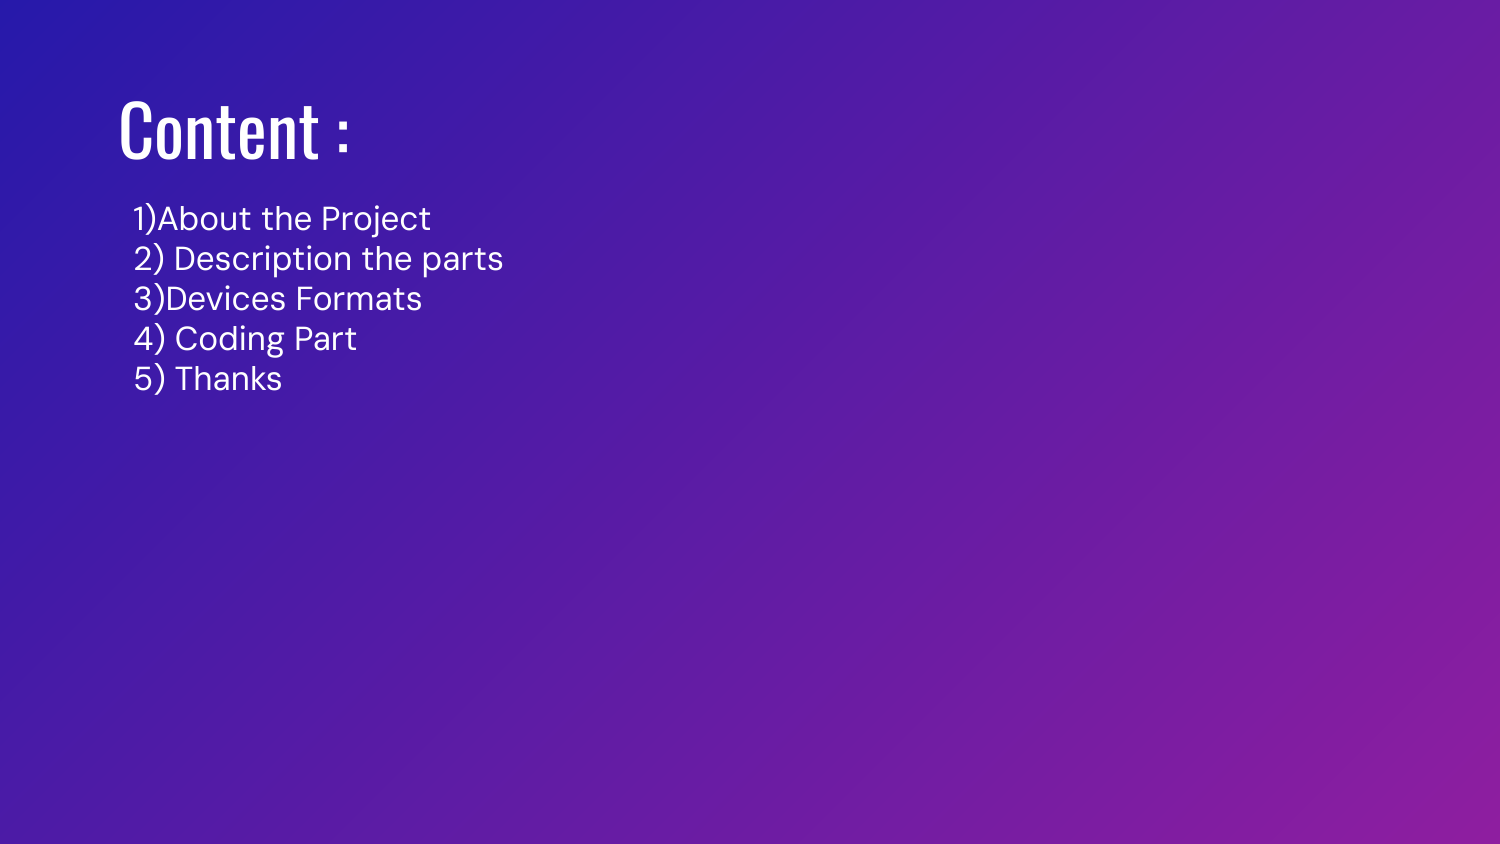

# Content :
1)About the Project
2) Description the parts
3)Devices Formats
4) Coding Part
5) Thanks